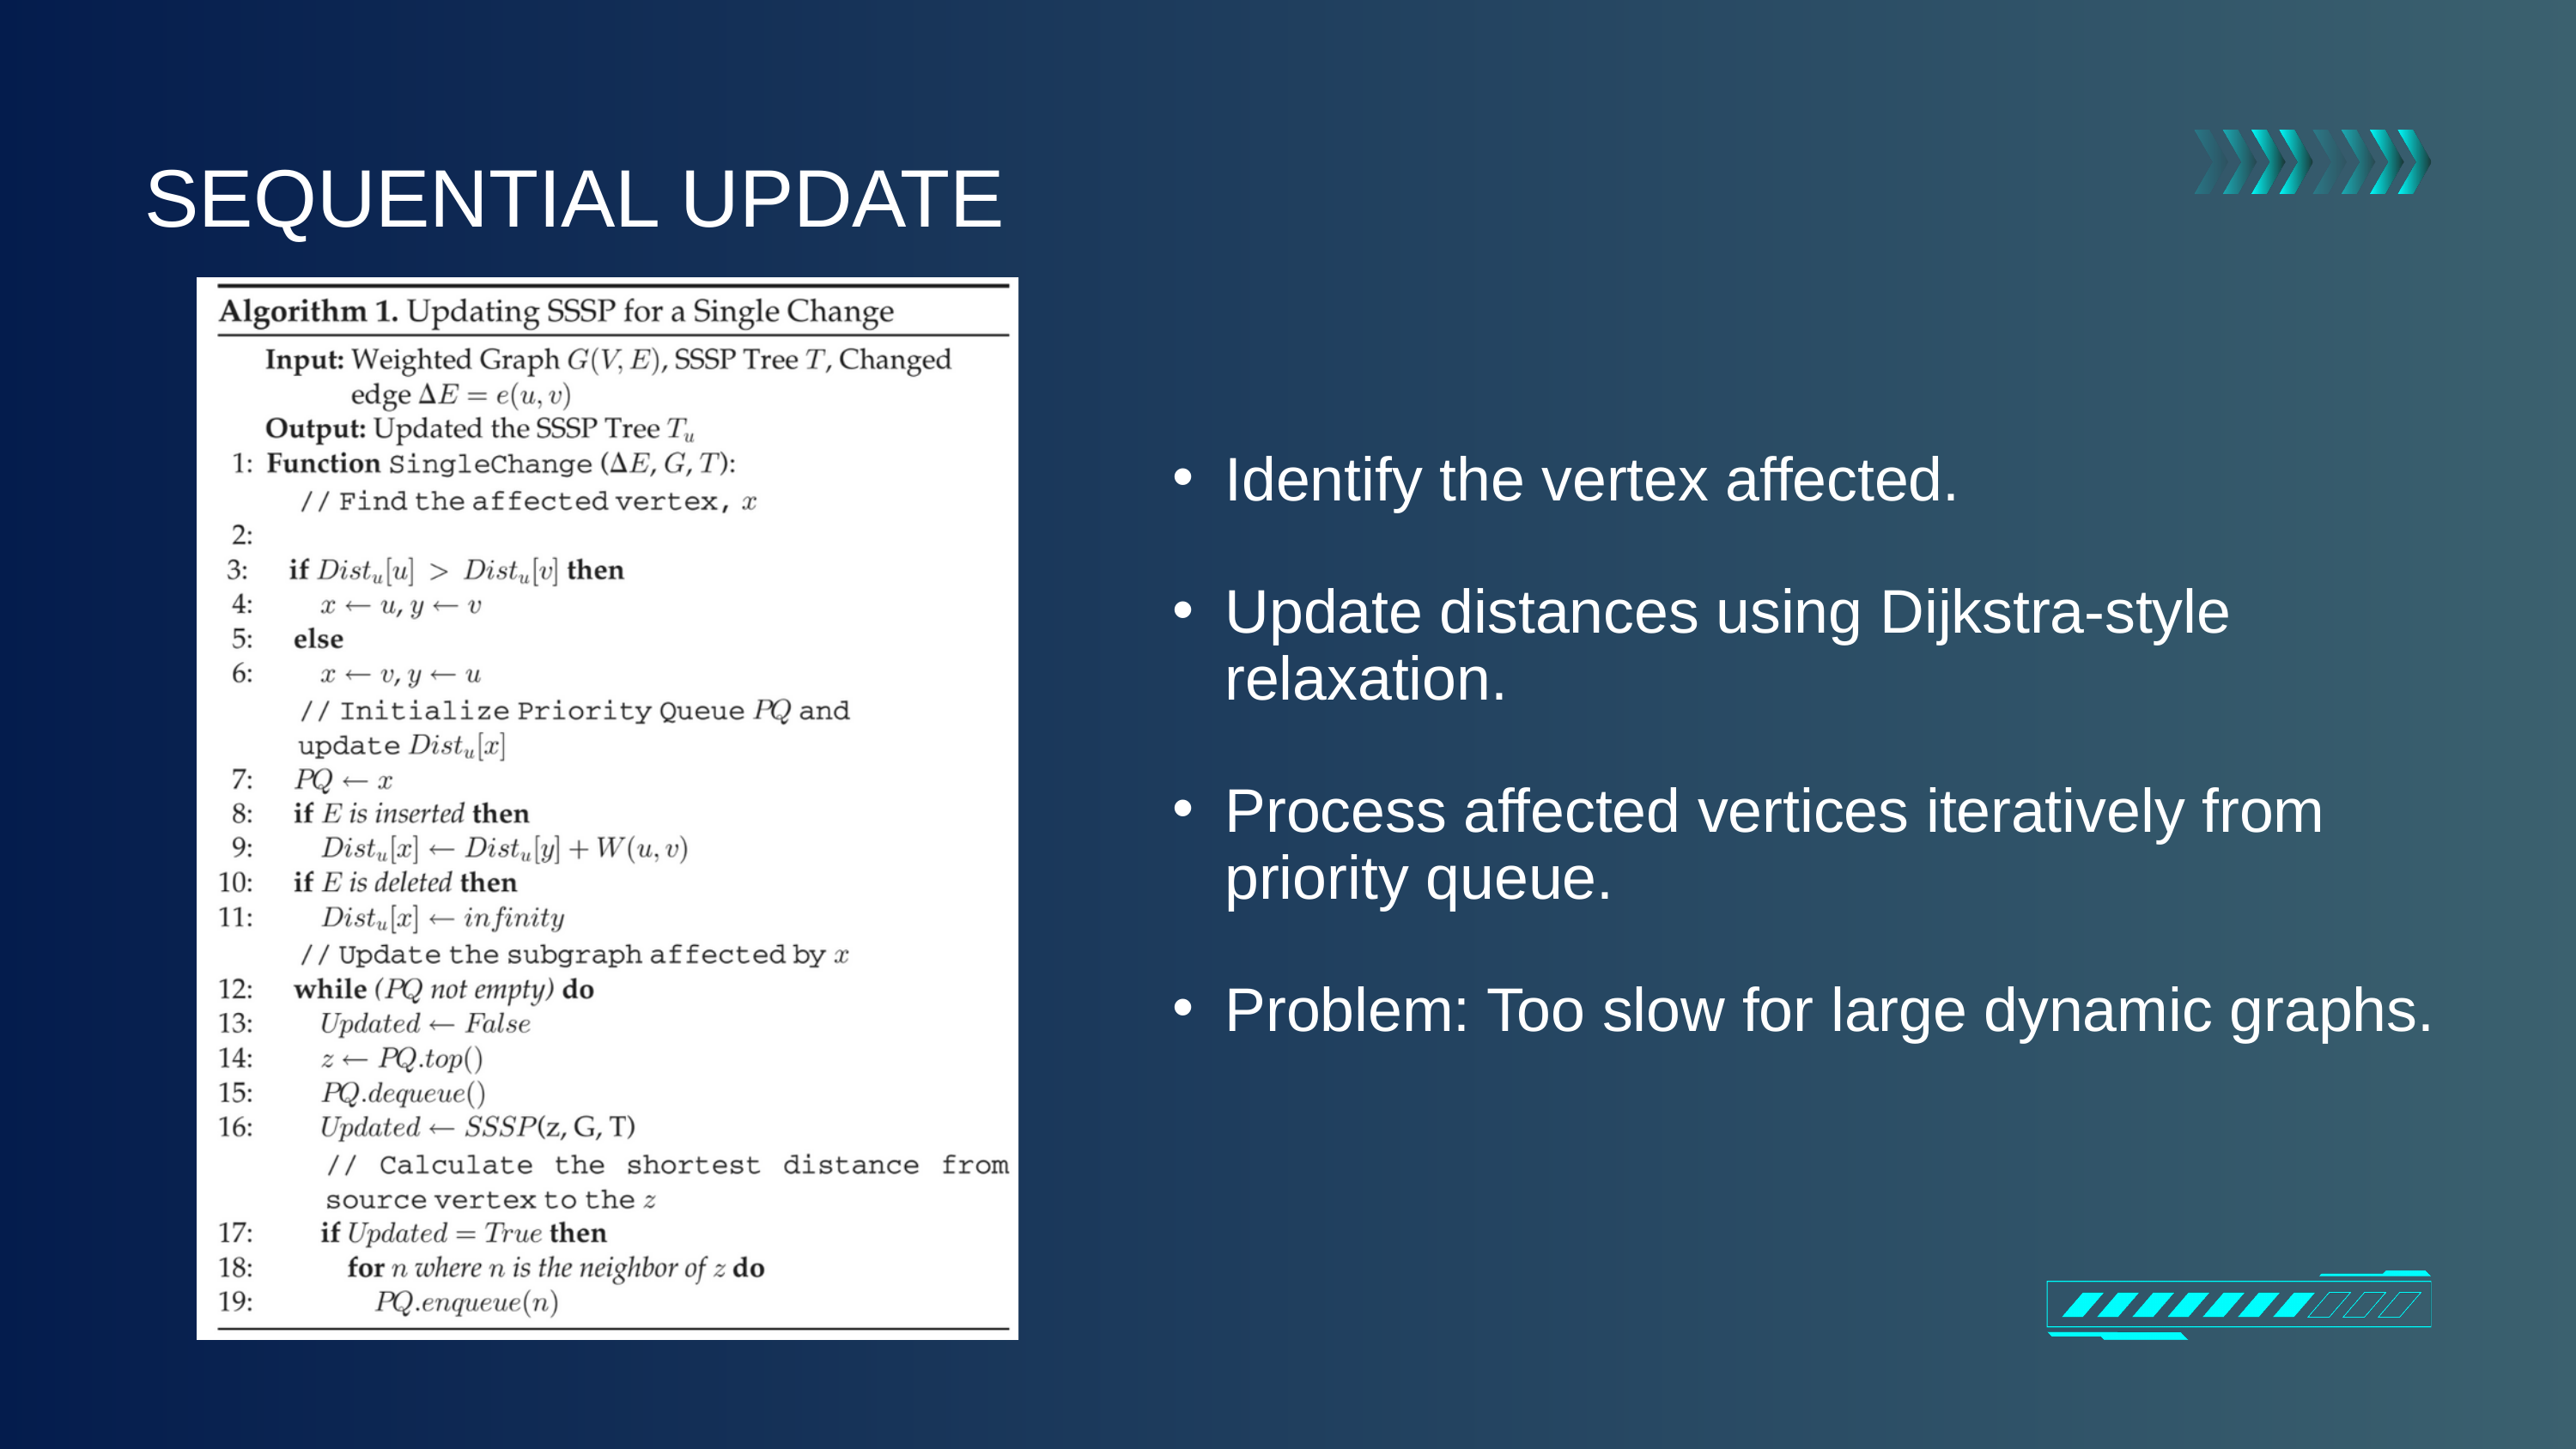

SEQUENTIAL UPDATE

Identify the vertex affected.

Update distances using Dijkstra-style relaxation.

Process affected vertices iteratively from priority queue.

Problem: Too slow for large dynamic graphs.